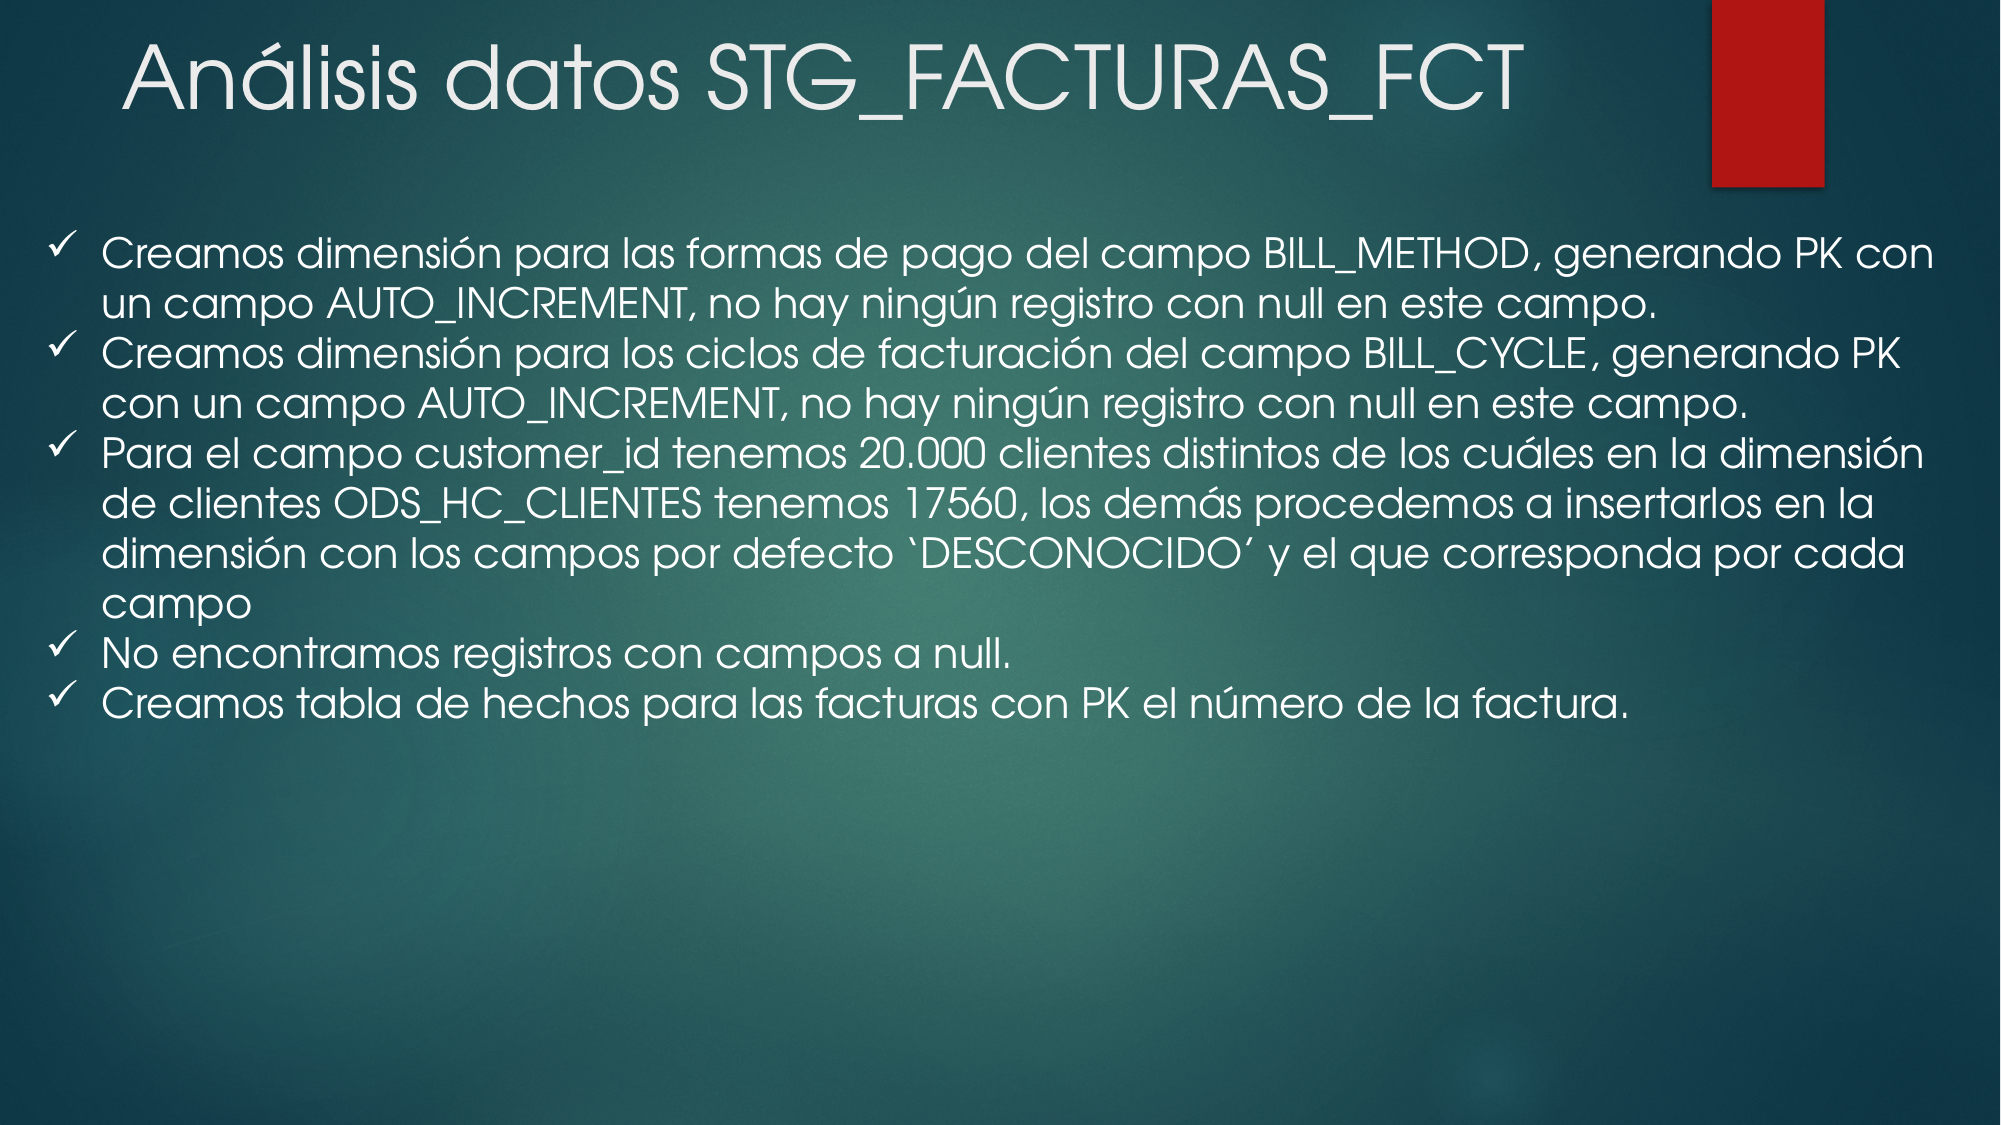

# Análisis datos STG_FACTURAS_FCT
Creamos dimensión para las formas de pago del campo BILL_METHOD, generando PK con un campo AUTO_INCREMENT, no hay ningún registro con null en este campo.
Creamos dimensión para los ciclos de facturación del campo BILL_CYCLE, generando PK con un campo AUTO_INCREMENT, no hay ningún registro con null en este campo.
Para el campo customer_id tenemos 20.000 clientes distintos de los cuáles en la dimensión de clientes ODS_HC_CLIENTES tenemos 17560, los demás procedemos a insertarlos en la dimensión con los campos por defecto ‘DESCONOCIDO’ y el que corresponda por cada campo
No encontramos registros con campos a null.
Creamos tabla de hechos para las facturas con PK el número de la factura.